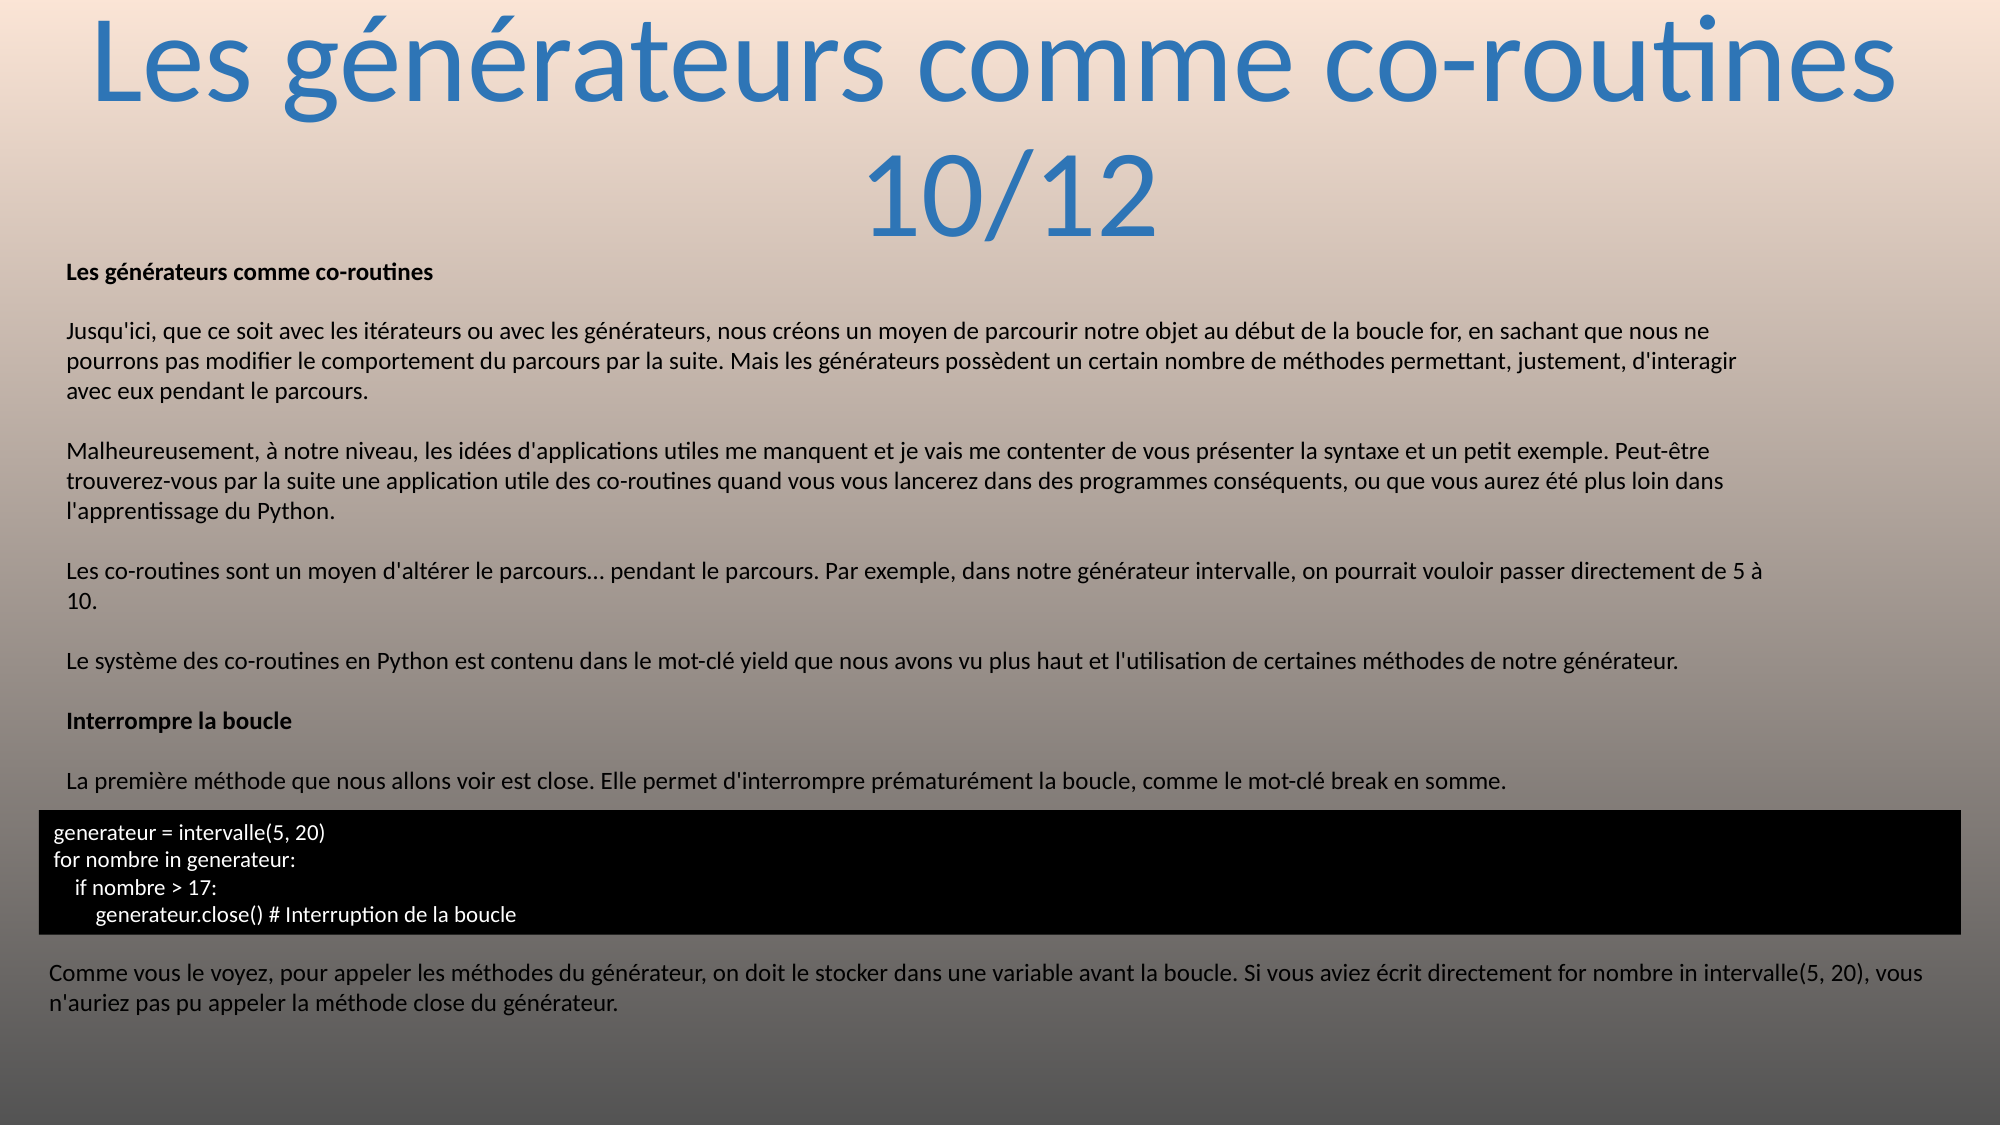

# Les générateurs comme co-routines 10/12
Les générateurs comme co-routines

Jusqu'ici, que ce soit avec les itérateurs ou avec les générateurs, nous créons un moyen de parcourir notre objet au début de la boucle for, en sachant que nous ne pourrons pas modifier le comportement du parcours par la suite. Mais les générateurs possèdent un certain nombre de méthodes permettant, justement, d'interagir avec eux pendant le parcours.

Malheureusement, à notre niveau, les idées d'applications utiles me manquent et je vais me contenter de vous présenter la syntaxe et un petit exemple. Peut-être trouverez-vous par la suite une application utile des co-routines quand vous vous lancerez dans des programmes conséquents, ou que vous aurez été plus loin dans l'apprentissage du Python.

Les co-routines sont un moyen d'altérer le parcours… pendant le parcours. Par exemple, dans notre générateur intervalle, on pourrait vouloir passer directement de 5 à 10.

Le système des co-routines en Python est contenu dans le mot-clé yield que nous avons vu plus haut et l'utilisation de certaines méthodes de notre générateur.

Interrompre la boucle

La première méthode que nous allons voir est close. Elle permet d'interrompre prématurément la boucle, comme le mot-clé break en somme.

generateur = intervalle(5, 20)
for nombre in generateur:
    if nombre > 17:
        generateur.close() # Interruption de la boucle
Comme vous le voyez, pour appeler les méthodes du générateur, on doit le stocker dans une variable avant la boucle. Si vous aviez écrit directement for nombre in intervalle(5, 20), vous n'auriez pas pu appeler la méthode close du générateur.

443